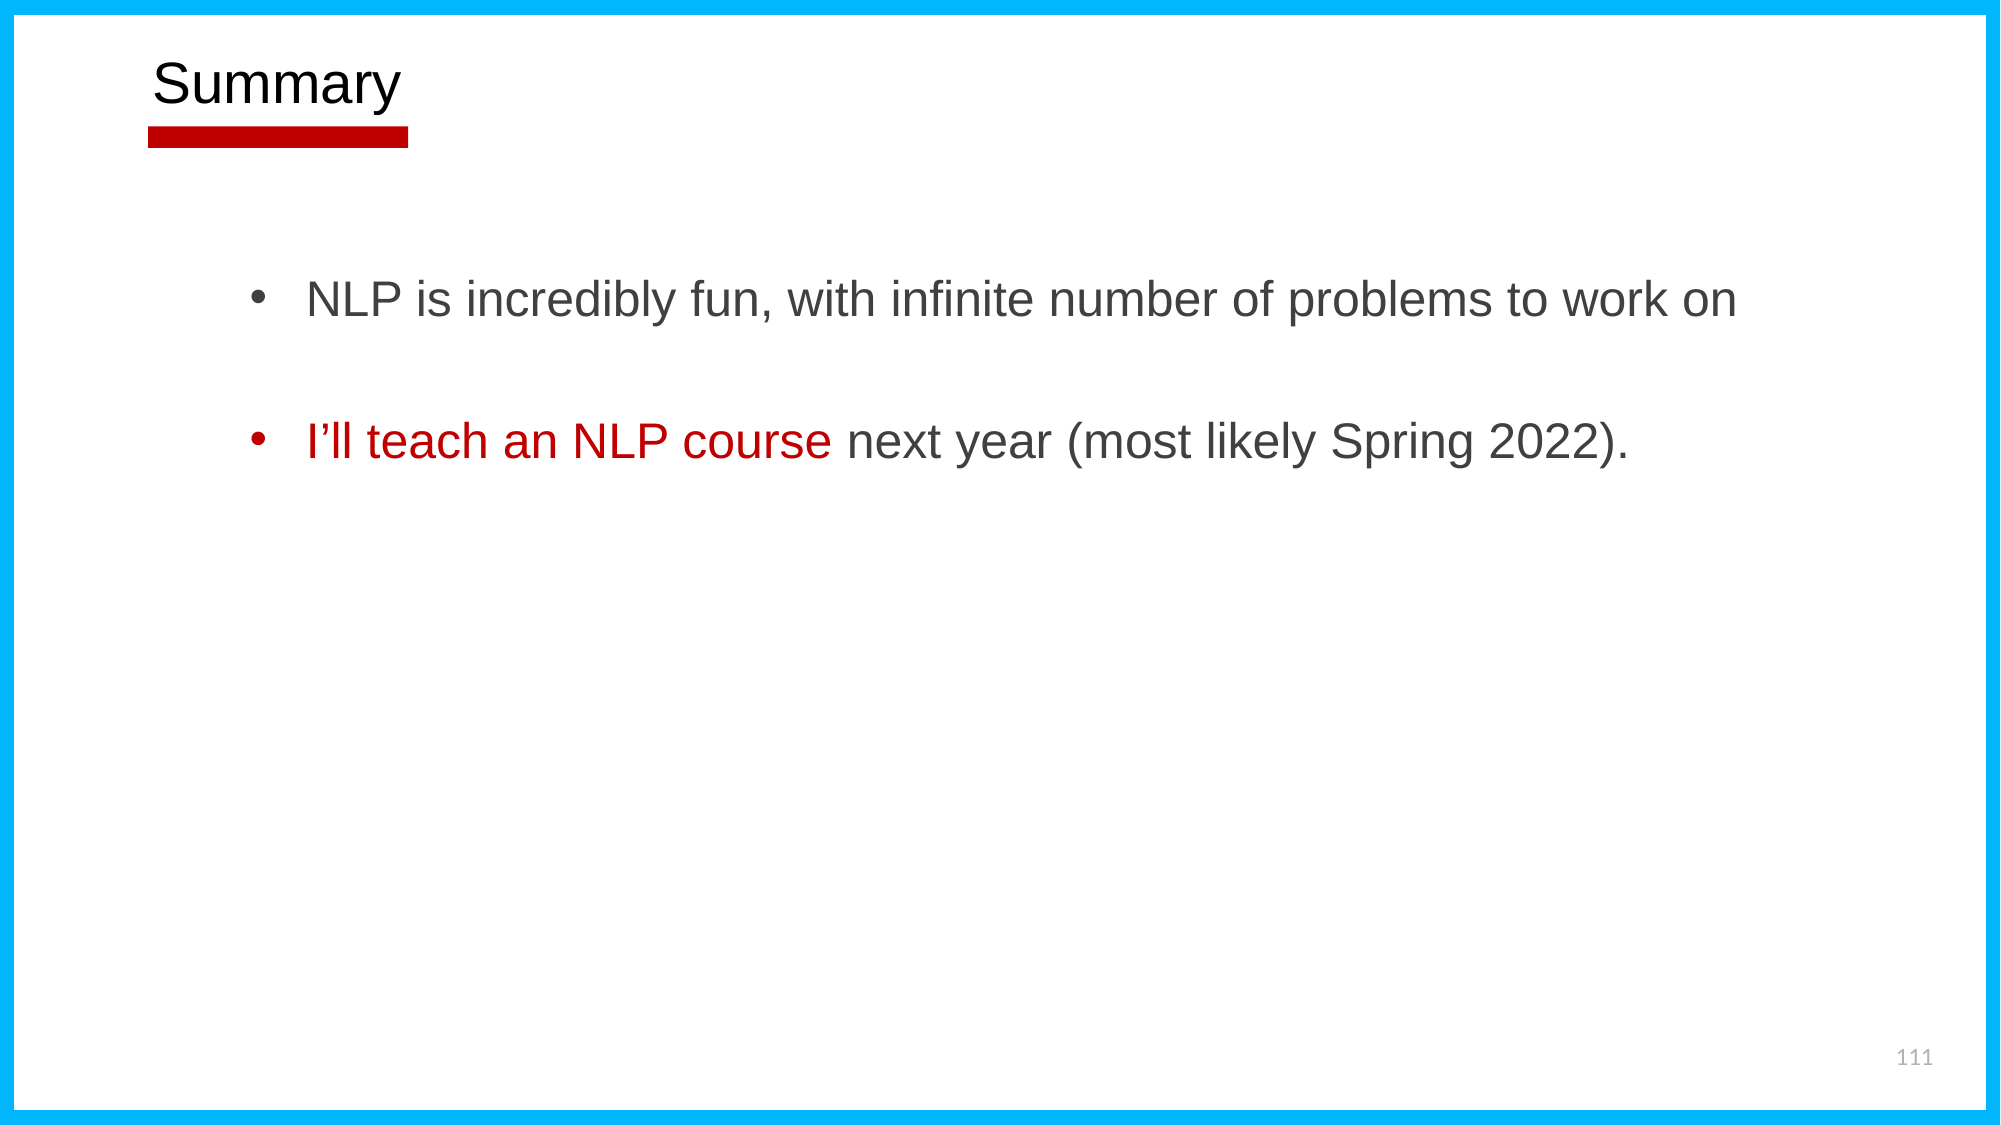

# Summary

NLP is incredibly fun, with infinite number of problems to work on
I’ll teach an NLP course next year (most likely Spring 2022).

111